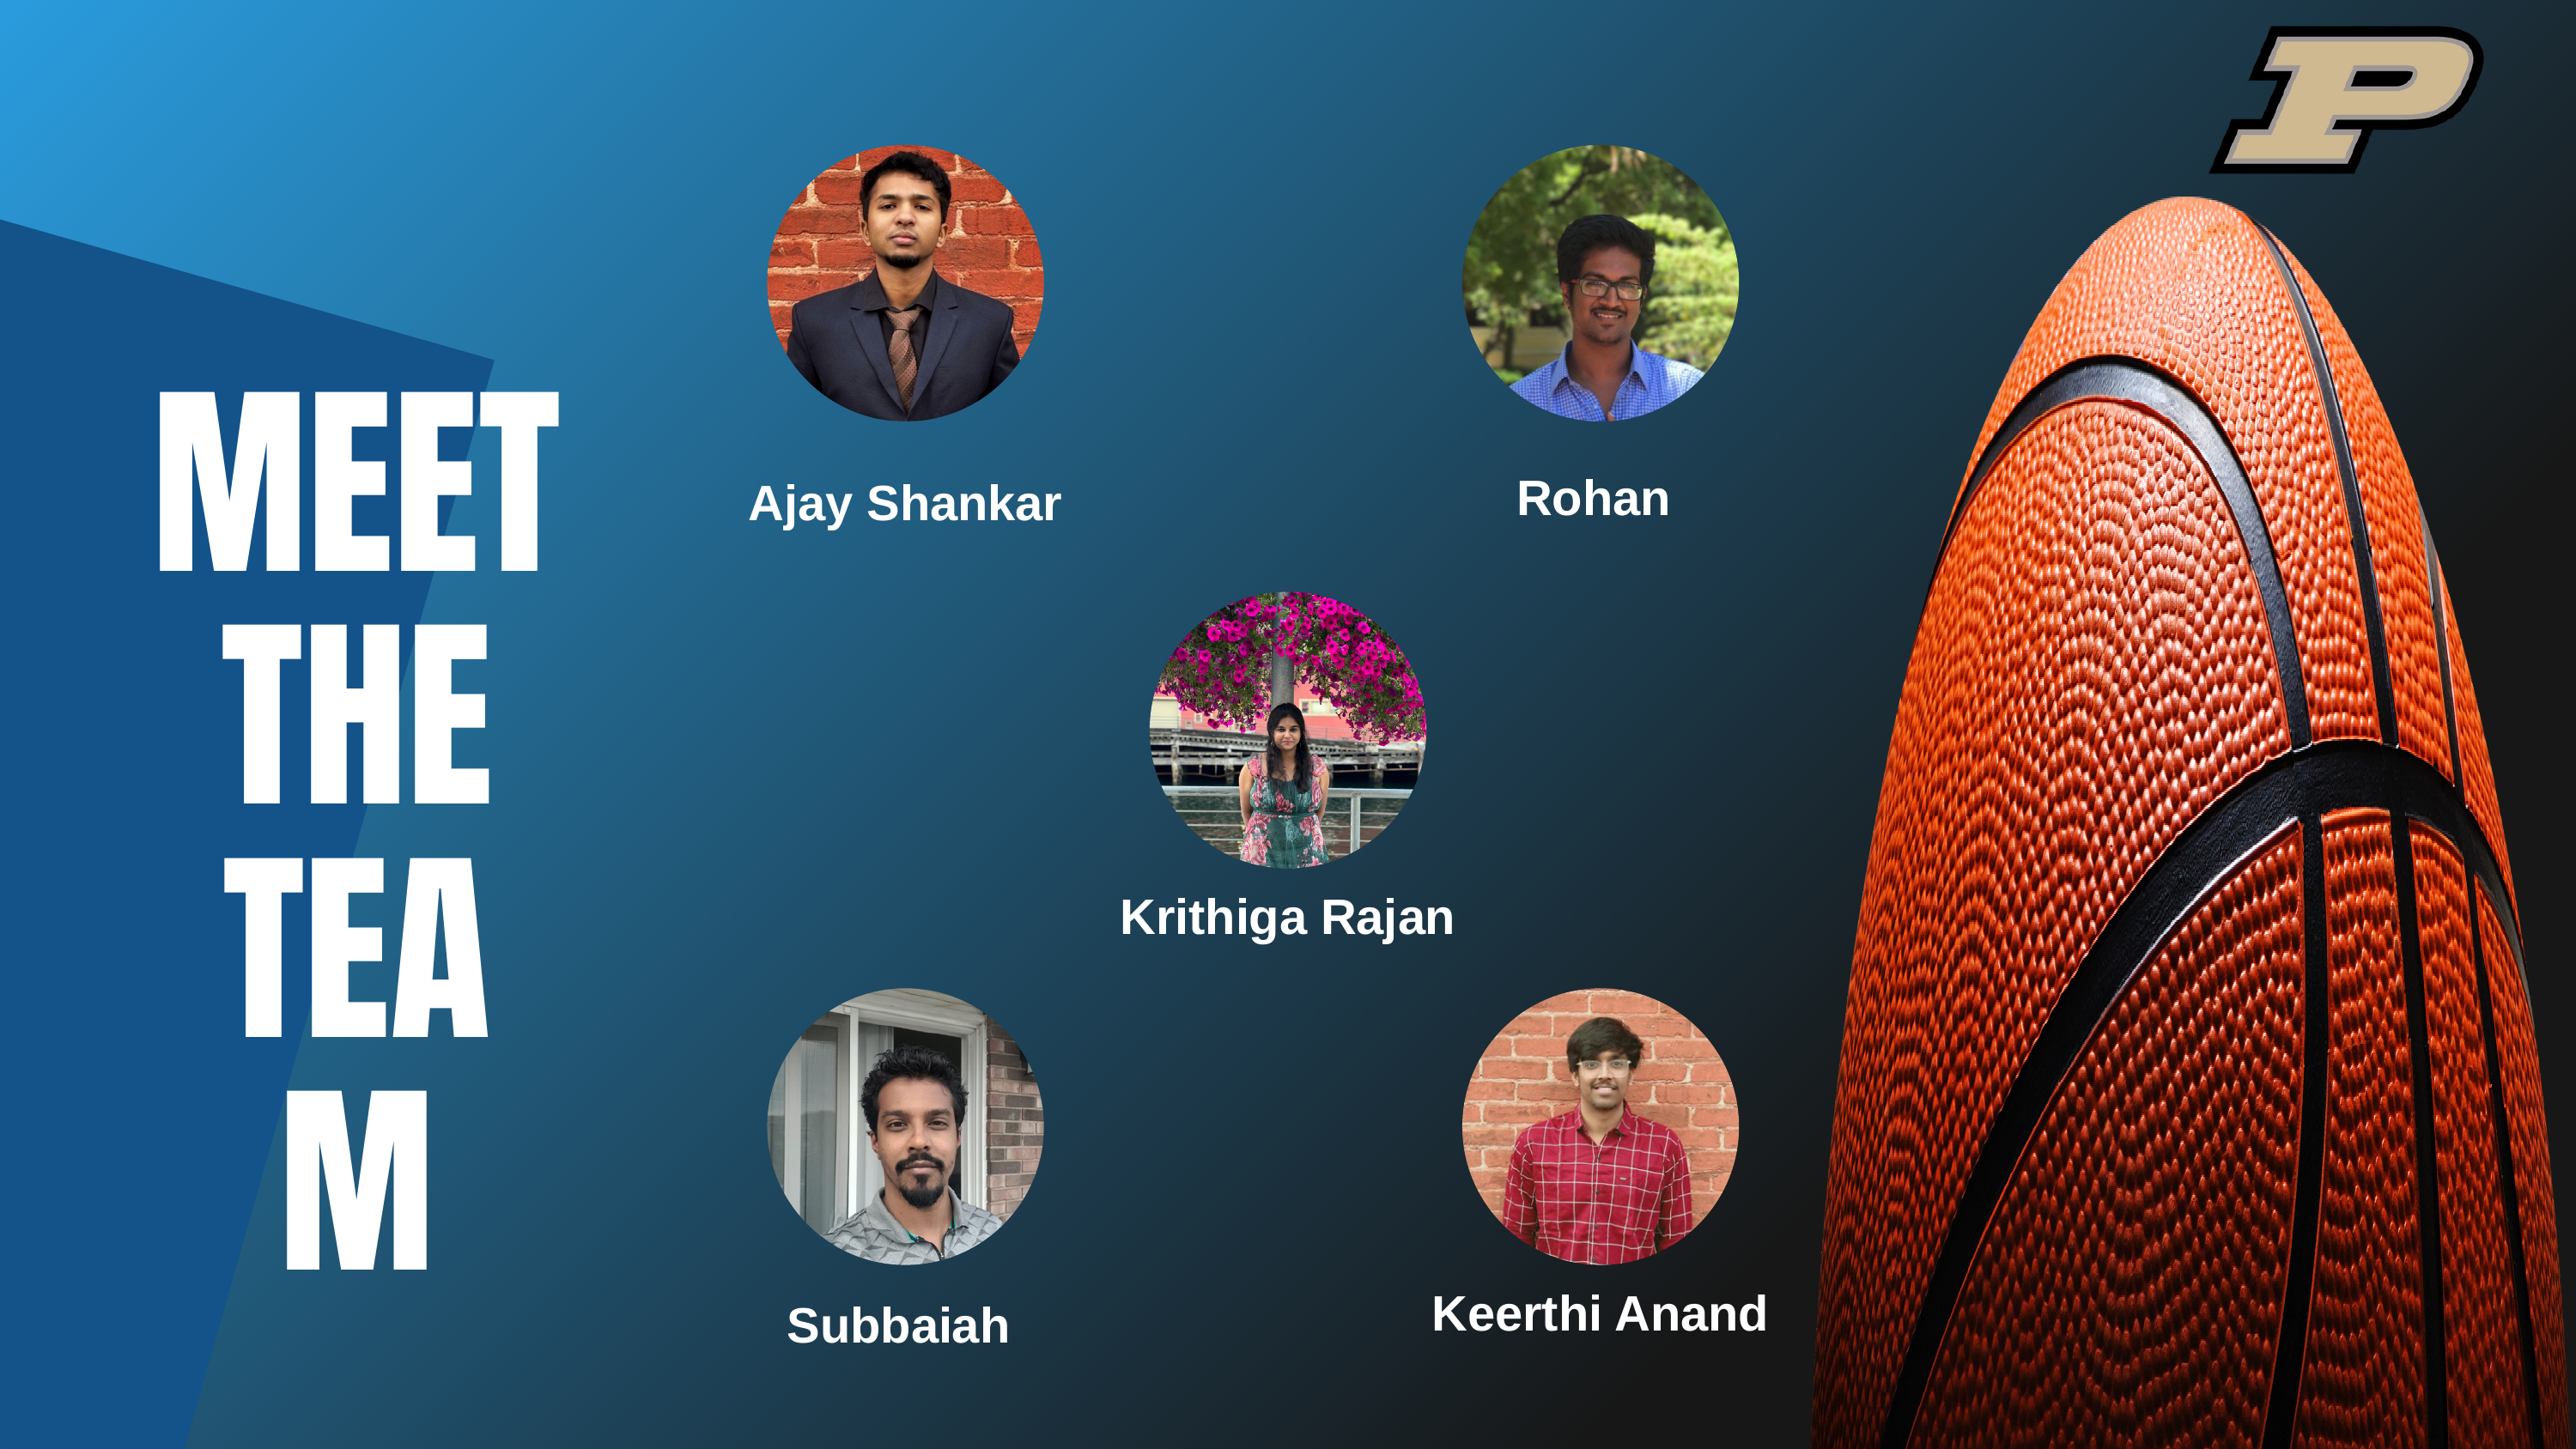

MEET
THE
TEAM
Rohan
Ajay Shankar

Krithiga Rajan

Keerthi Anand
Subbaiah